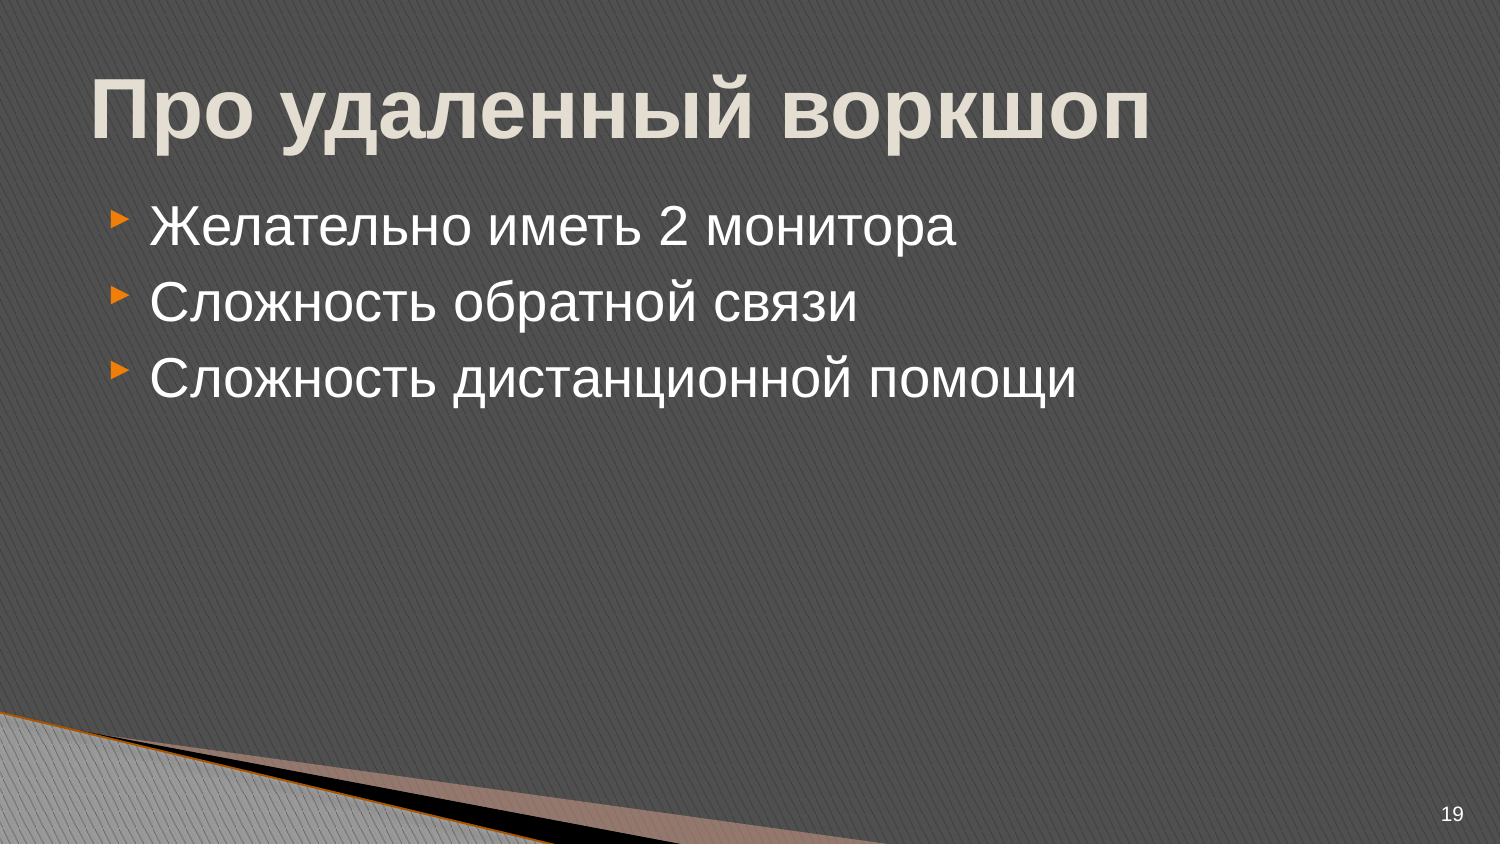

# Про удаленный воркшоп
Желательно иметь 2 монитора
Сложность обратной связи
Сложность дистанционной помощи
19